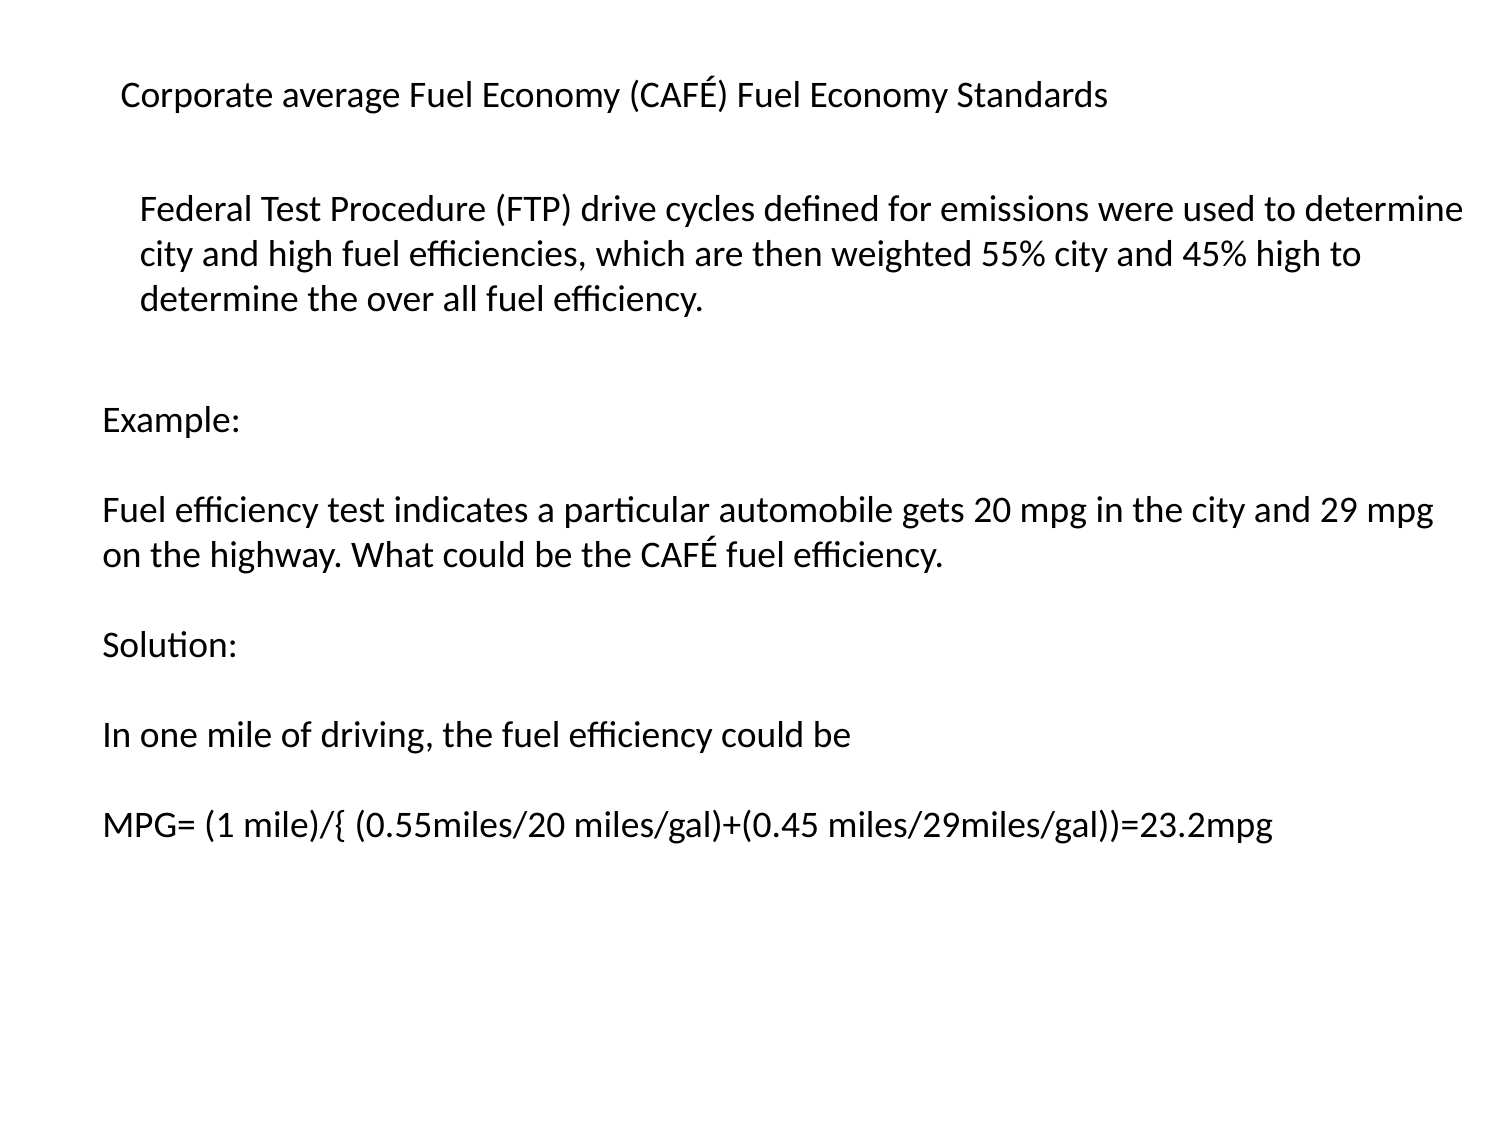

Corporate average Fuel Economy (CAFÉ) Fuel Economy Standards
Federal Test Procedure (FTP) drive cycles defined for emissions were used to determine city and high fuel efficiencies, which are then weighted 55% city and 45% high to determine the over all fuel efficiency.
Example:

Fuel efficiency test indicates a particular automobile gets 20 mpg in the city and 29 mpg on the highway. What could be the CAFÉ fuel efficiency.

Solution:

In one mile of driving, the fuel efficiency could be

MPG= (1 mile)/{ (0.55miles/20 miles/gal)+(0.45 miles/29miles/gal))=23.2mpg